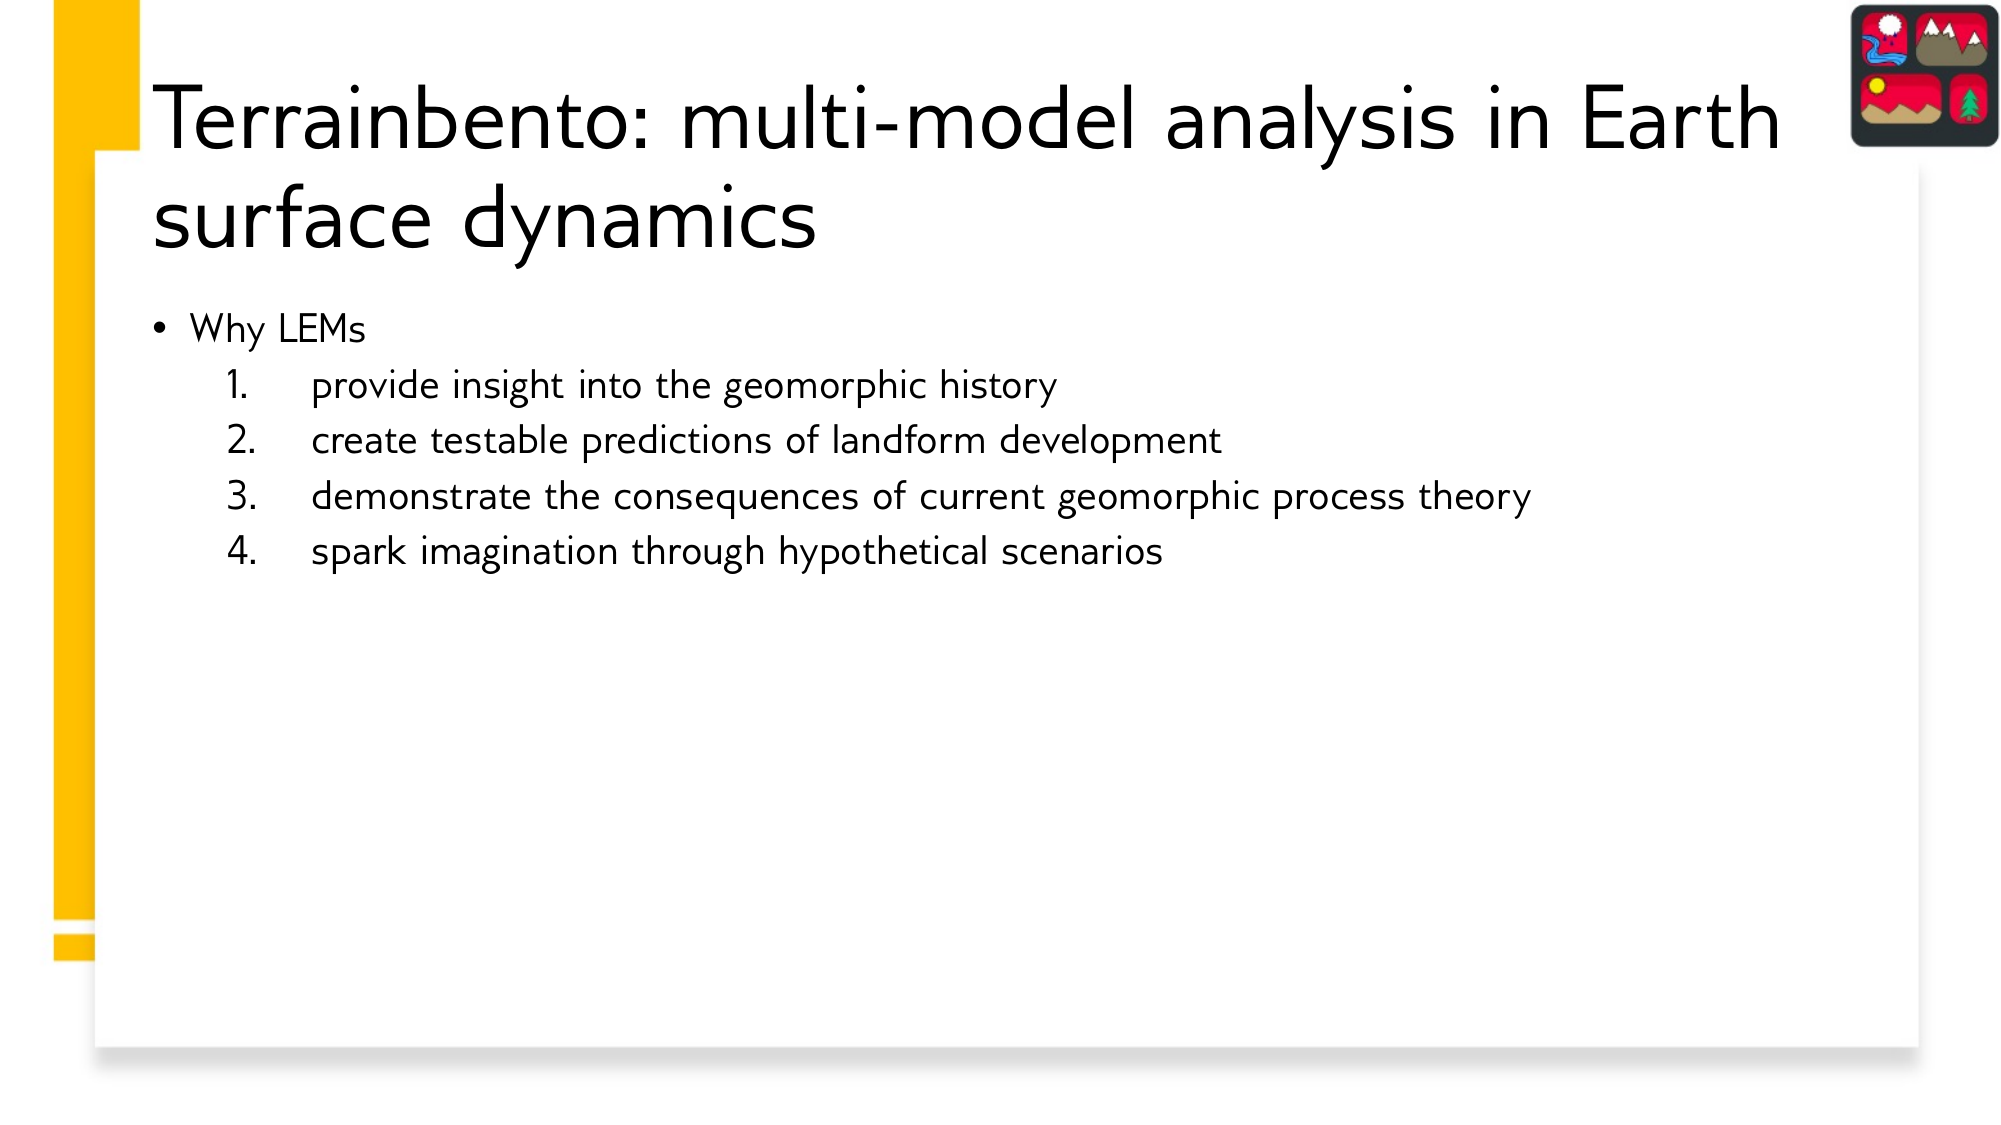

# Terrainbento: multi-model analysis in Earth surface dynamics
Why LEMs
provide insight into the geomorphic history
create testable predictions of landform development
demonstrate the consequences of current geomorphic process theory
spark imagination through hypothetical scenarios